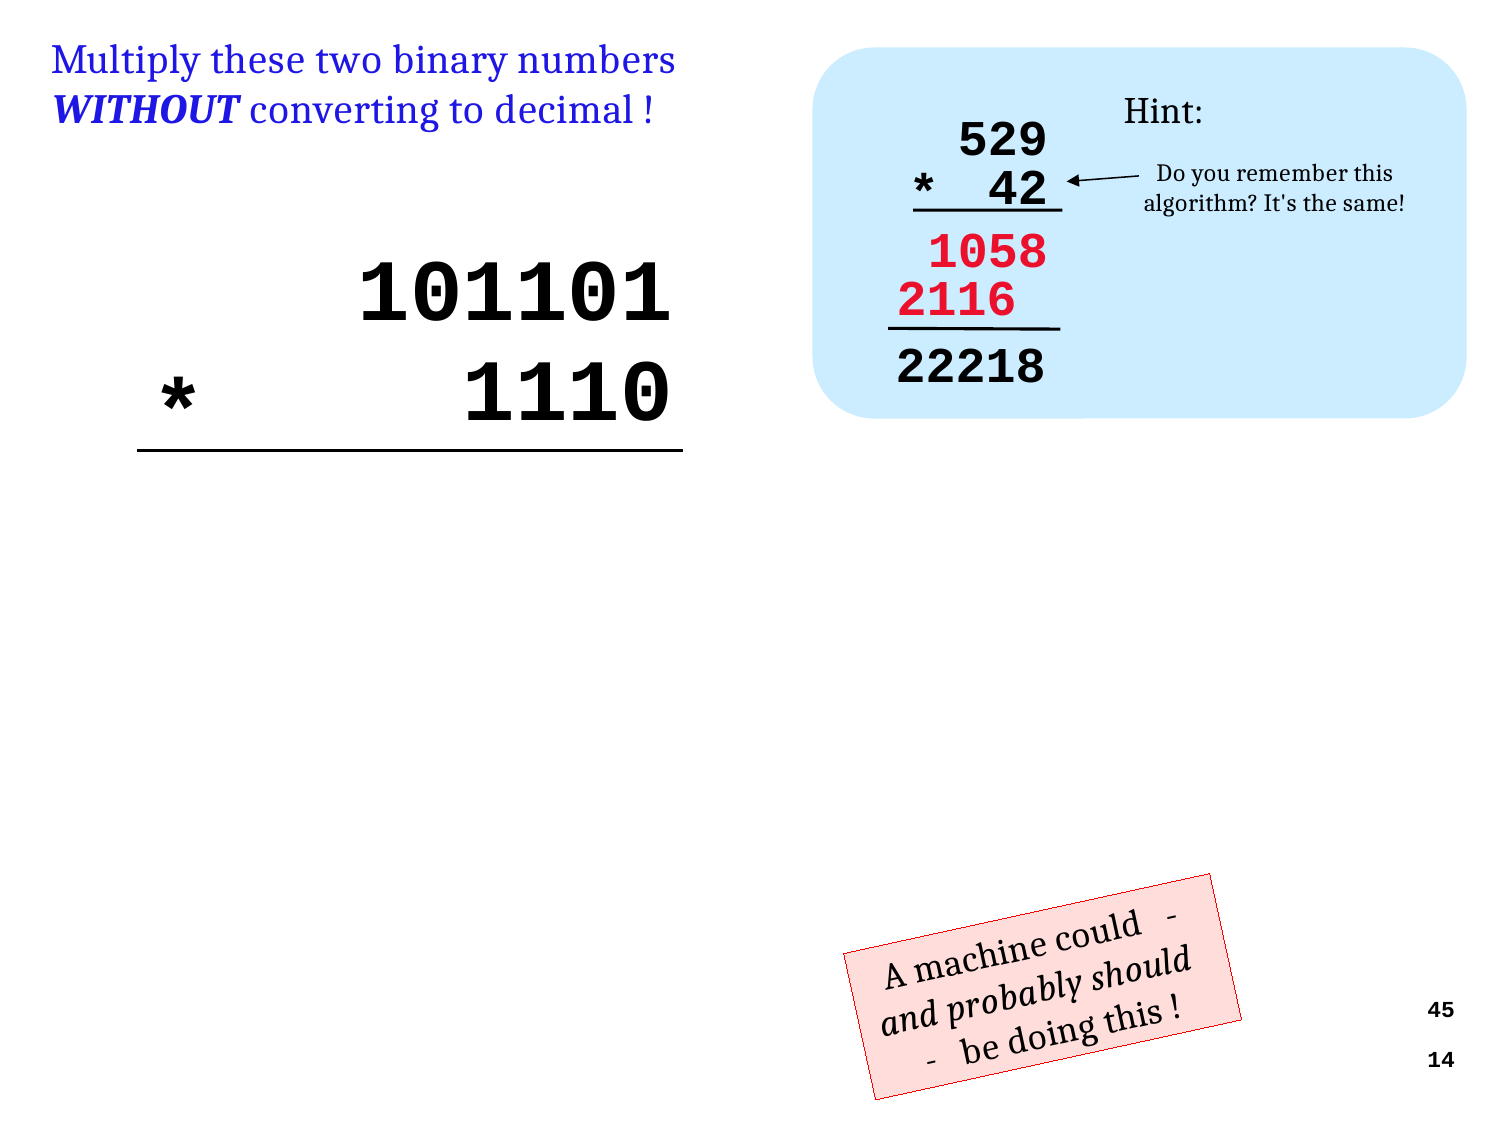

Multiply these two binary numbers WITHOUT converting to decimal !

Hint:
529
42
Do you remember this algorithm? It's the same!
*

1058

101101
2116
22218
1110

*
A machine could   -  and probably should   -   be doing this !
45
14